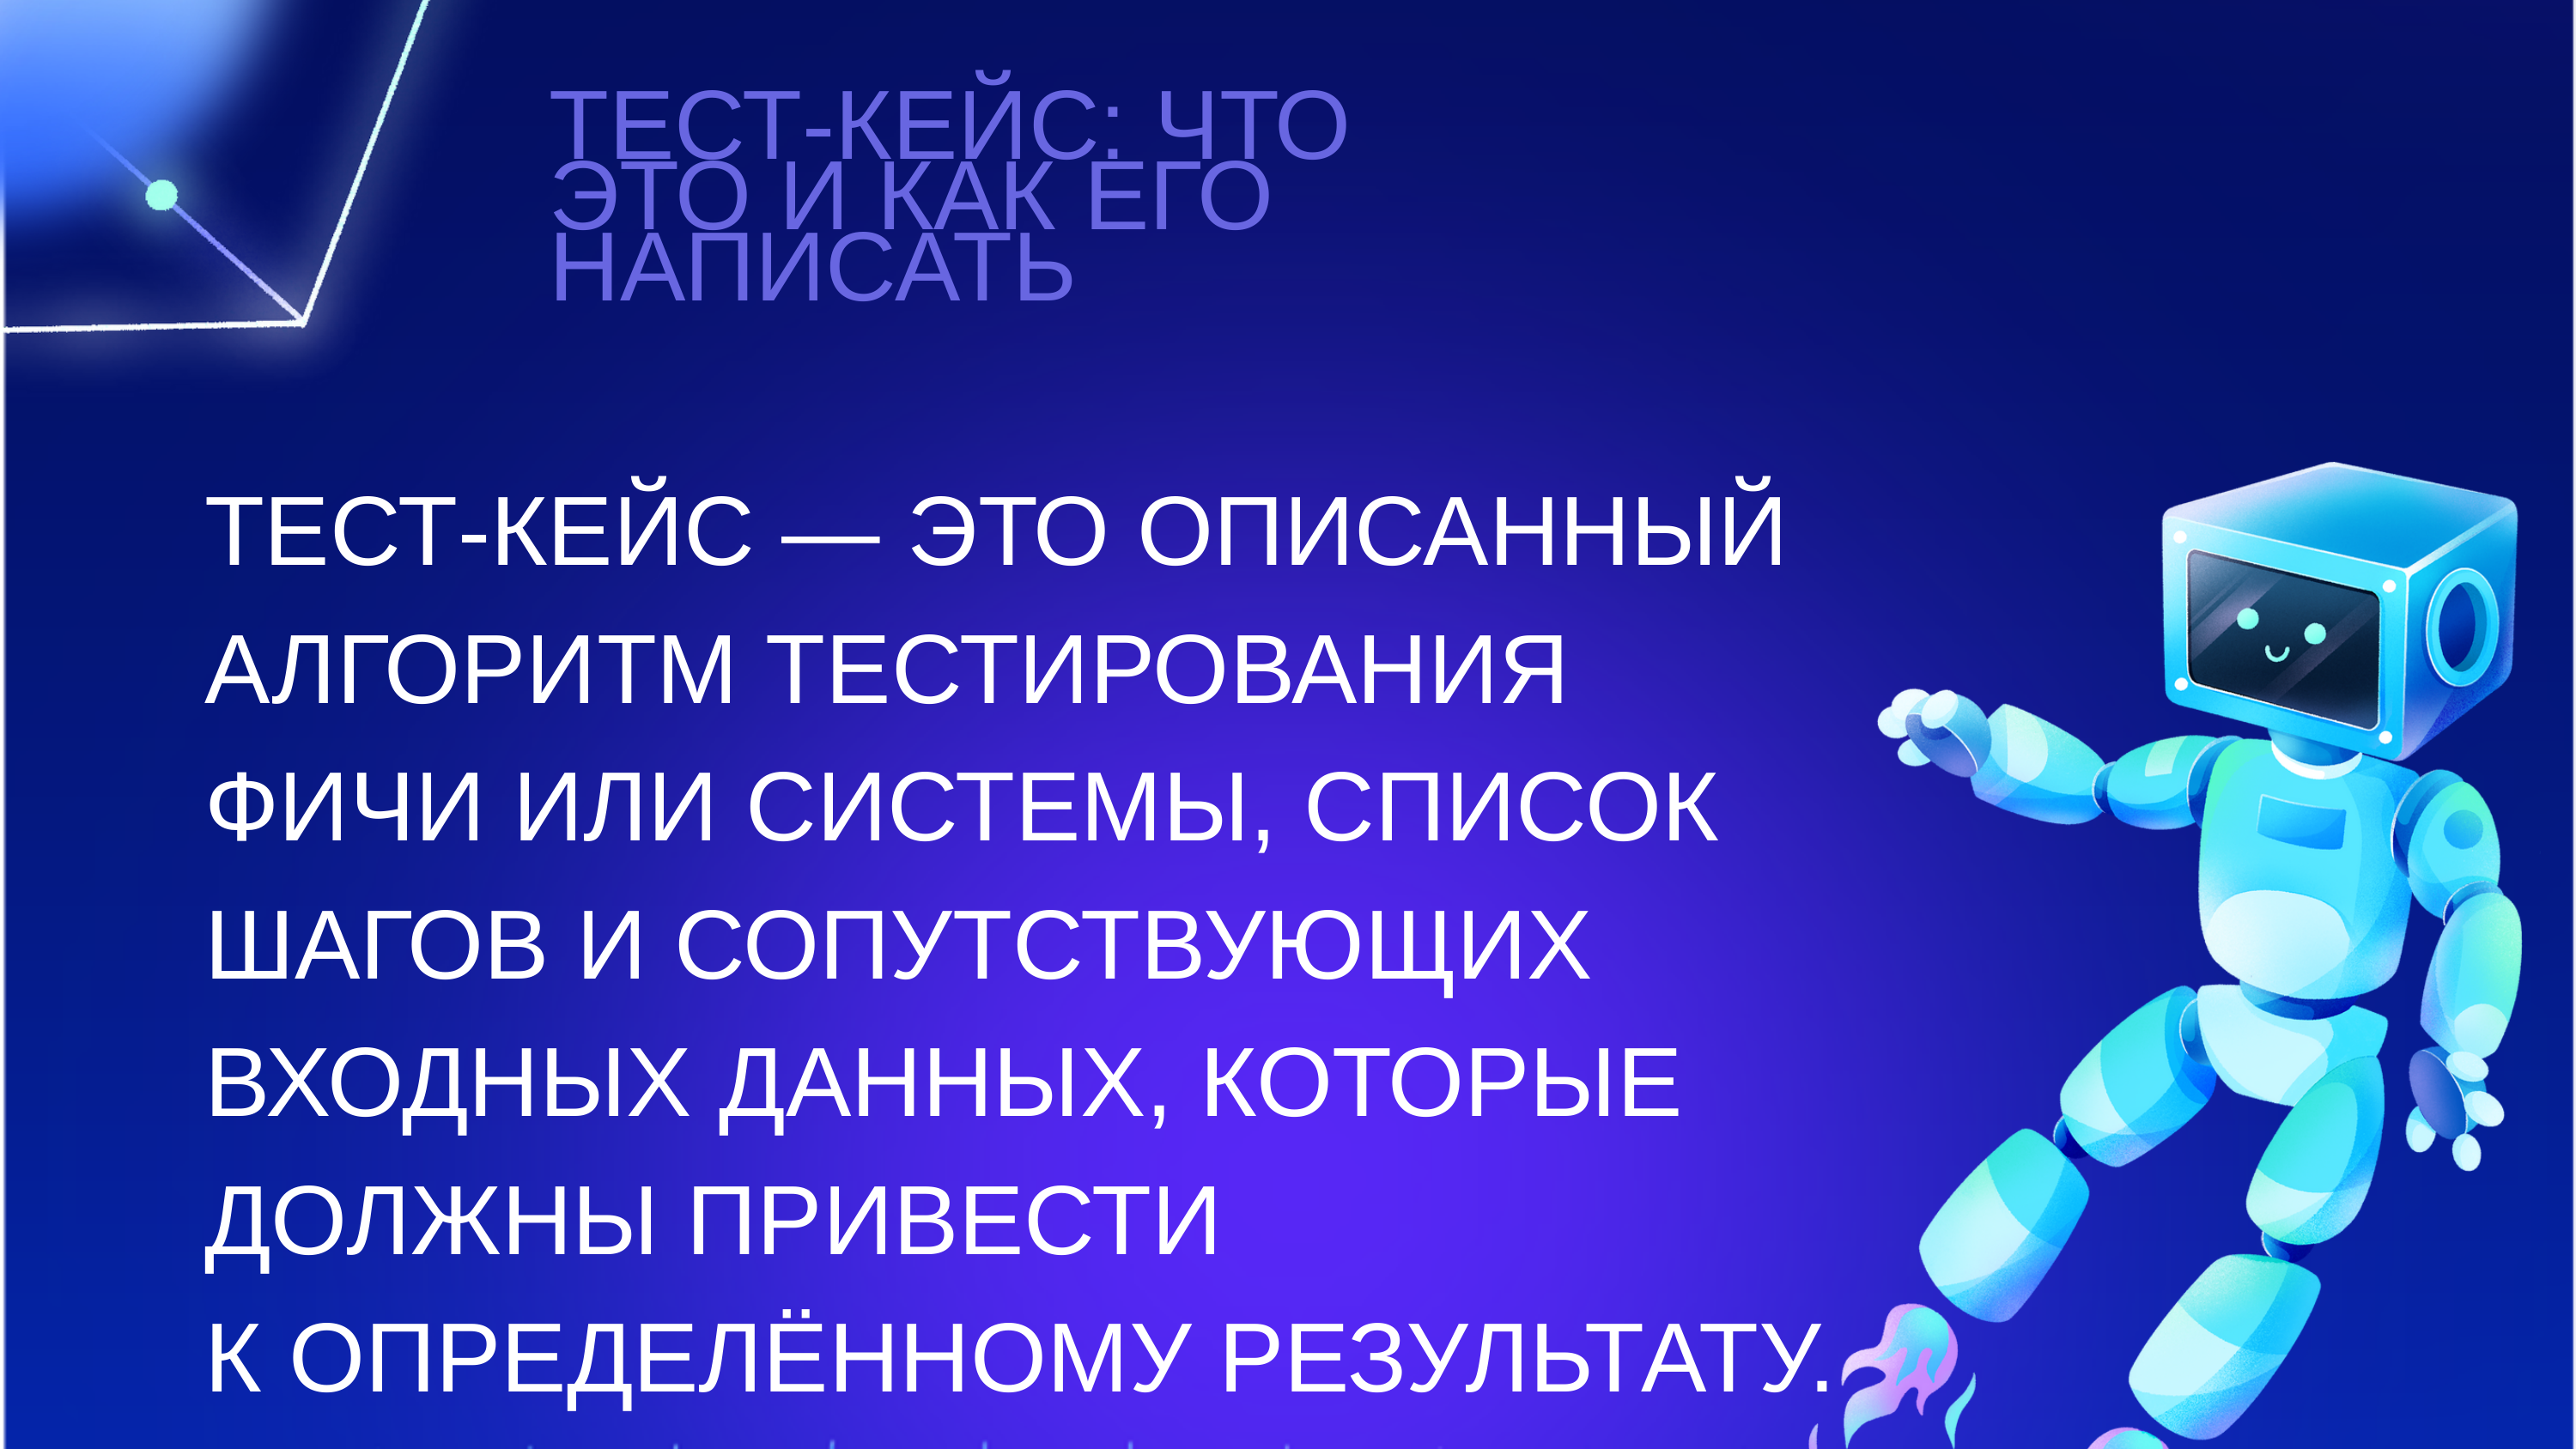

ТЕСТ-КЕЙС: ЧТО ЭТО И КАК ЕГО НАПИСАТЬ
ТЕСТ-КЕЙС — ЭТО ОПИСАННЫЙ АЛГОРИТМ ТЕСТИРОВАНИЯ ФИЧИ ИЛИ СИСТЕМЫ, СПИСОК ШАГОВ И СОПУТСТВУЮЩИХ ВХОДНЫХ ДАННЫХ, КОТОРЫЕ ДОЛЖНЫ ПРИВЕСТИ К ОПРЕДЕЛЁННОМУ РЕЗУЛЬТАТУ. ОБСУДИЛИ С ДАНИИЛОМ СКЛЯРОВЫМ, ИНЖЕНЕРОМ ПО ТЕСТИРОВАНИЮ В ЯНДЕКСЕ, КАК СОСТАВЛЯТЬ ТЕСТ-КЕЙСЫ И КОГДА НА НИХ НЕ СТОИТ ТРАТИТЬ ВРЕМЯ